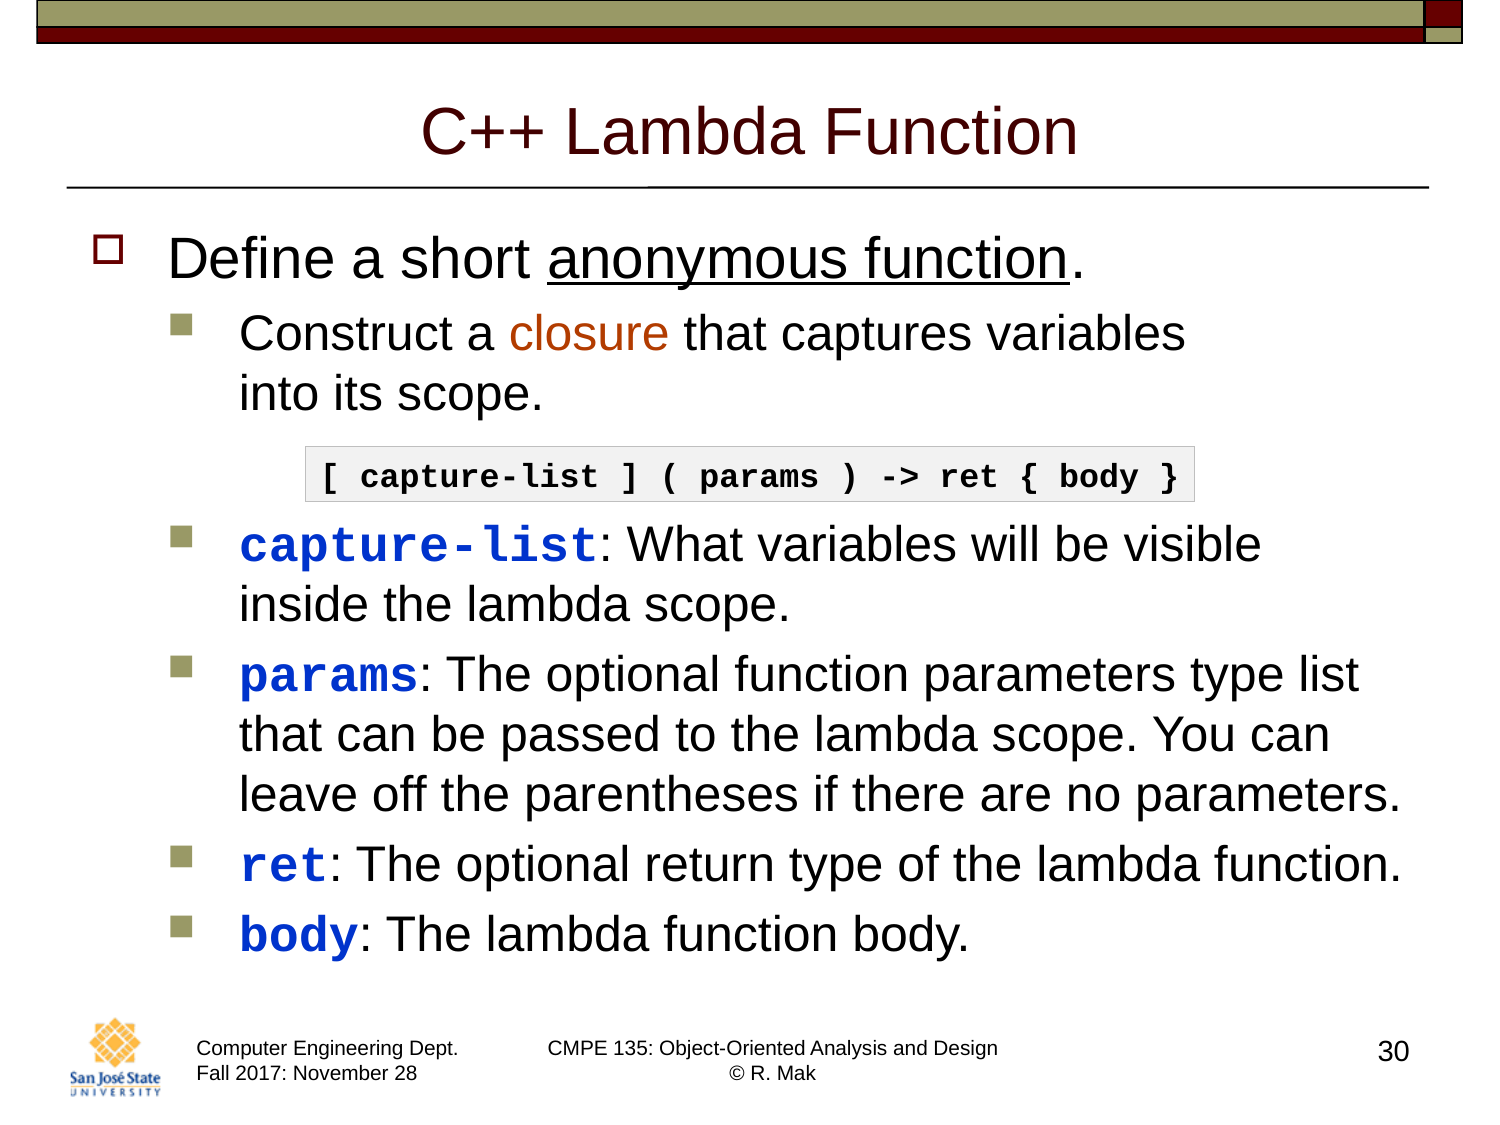

# C++ Lambda Function
Define a short anonymous function.
Construct a closure that captures variables
into its scope.

capture-list: What variables will be visible
inside the lambda scope.
params: The optional function parameters type list that can be passed to the lambda scope. You can leave off the parentheses if there are no parameters.
ret: The optional return type of the lambda function.
body: The lambda function body.
[ capture-list ] ( params ) -> ret { body }
30